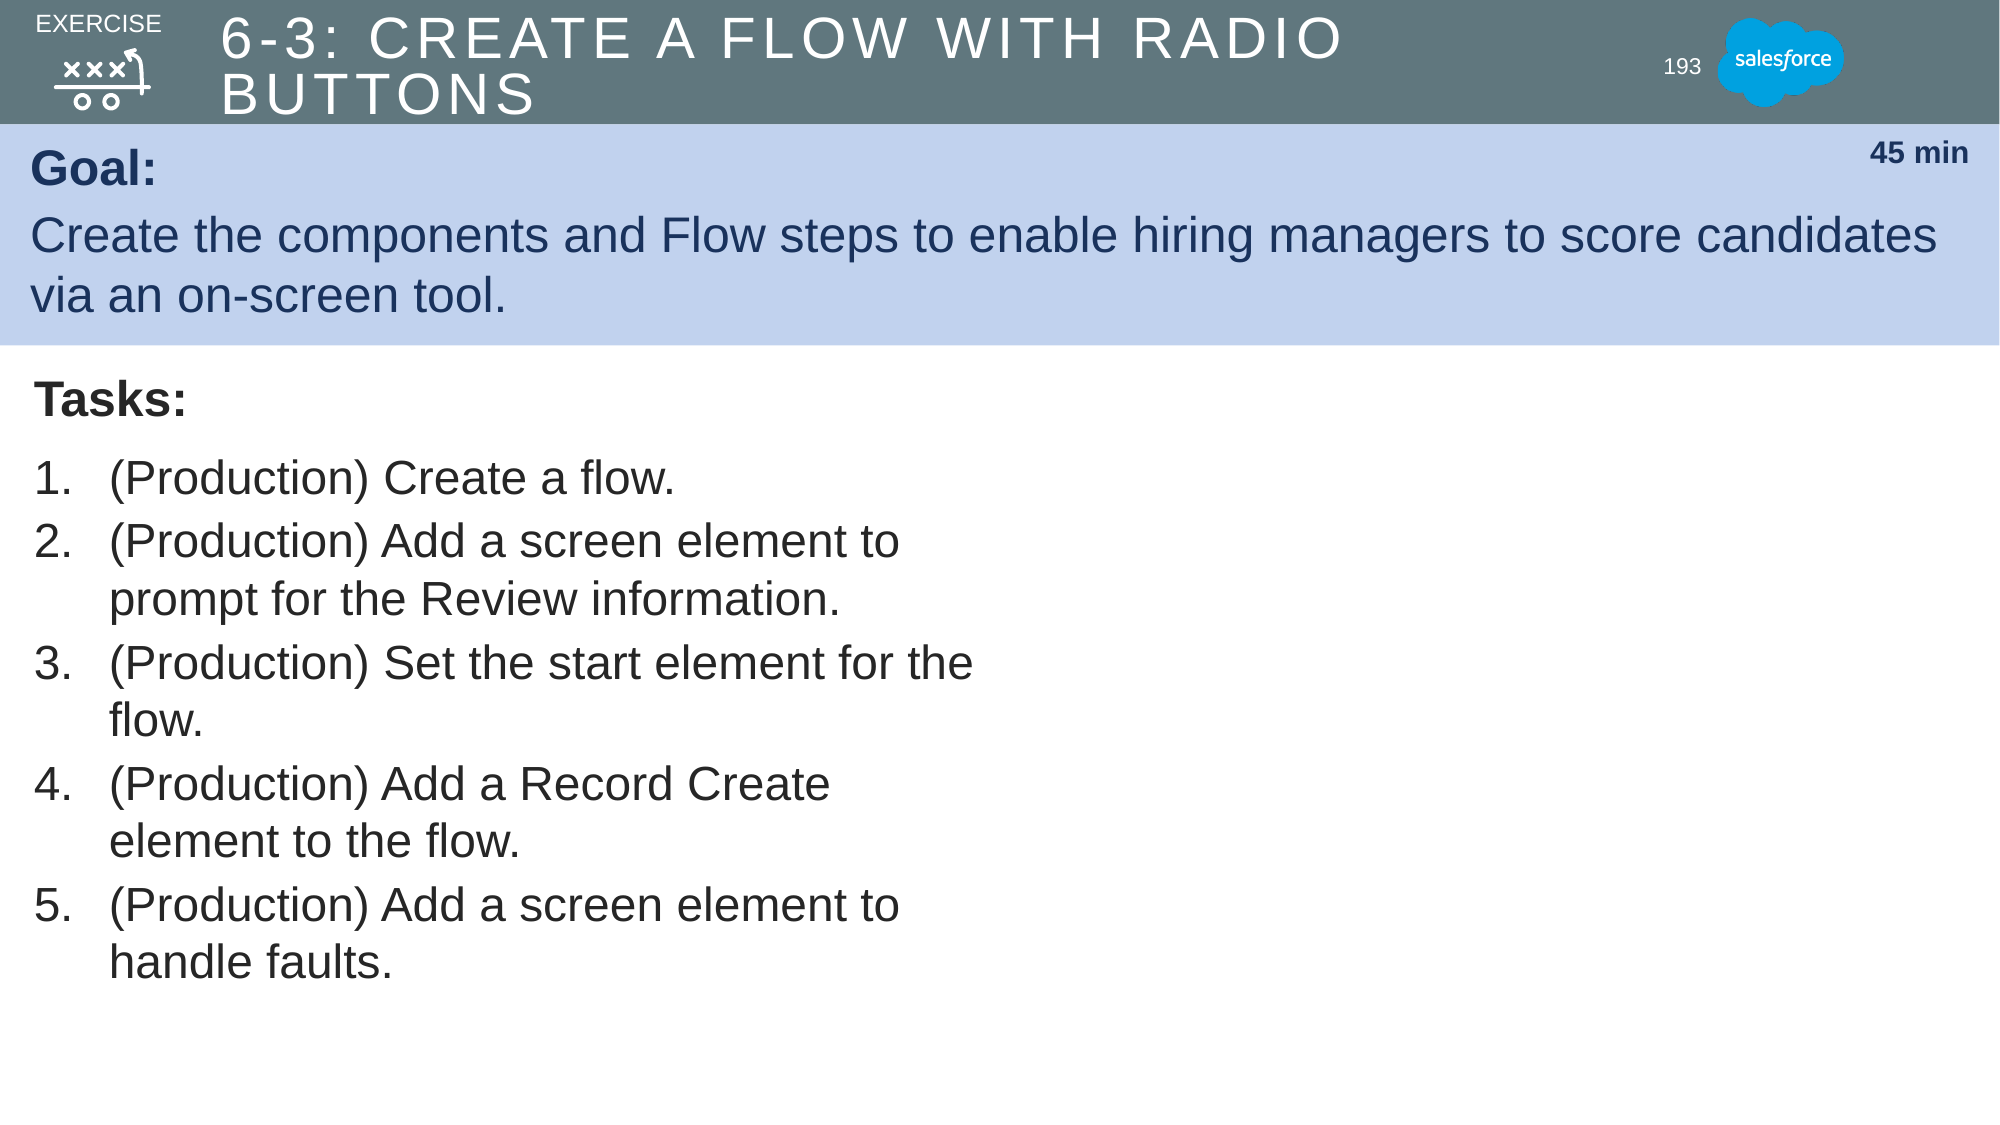

EXERCISE

# 6-3: Create a Flow with radio buttons
193
Goal:
Create the components and Flow steps to enable hiring managers to score candidates via an on-screen tool.
45 min
Tasks:
(Production) Create a flow.
(Production) Add a screen element to prompt for the Review information.
(Production) Set the start element for the flow.
(Production) Add a Record Create element to the flow.
(Production) Add a screen element to handle faults.